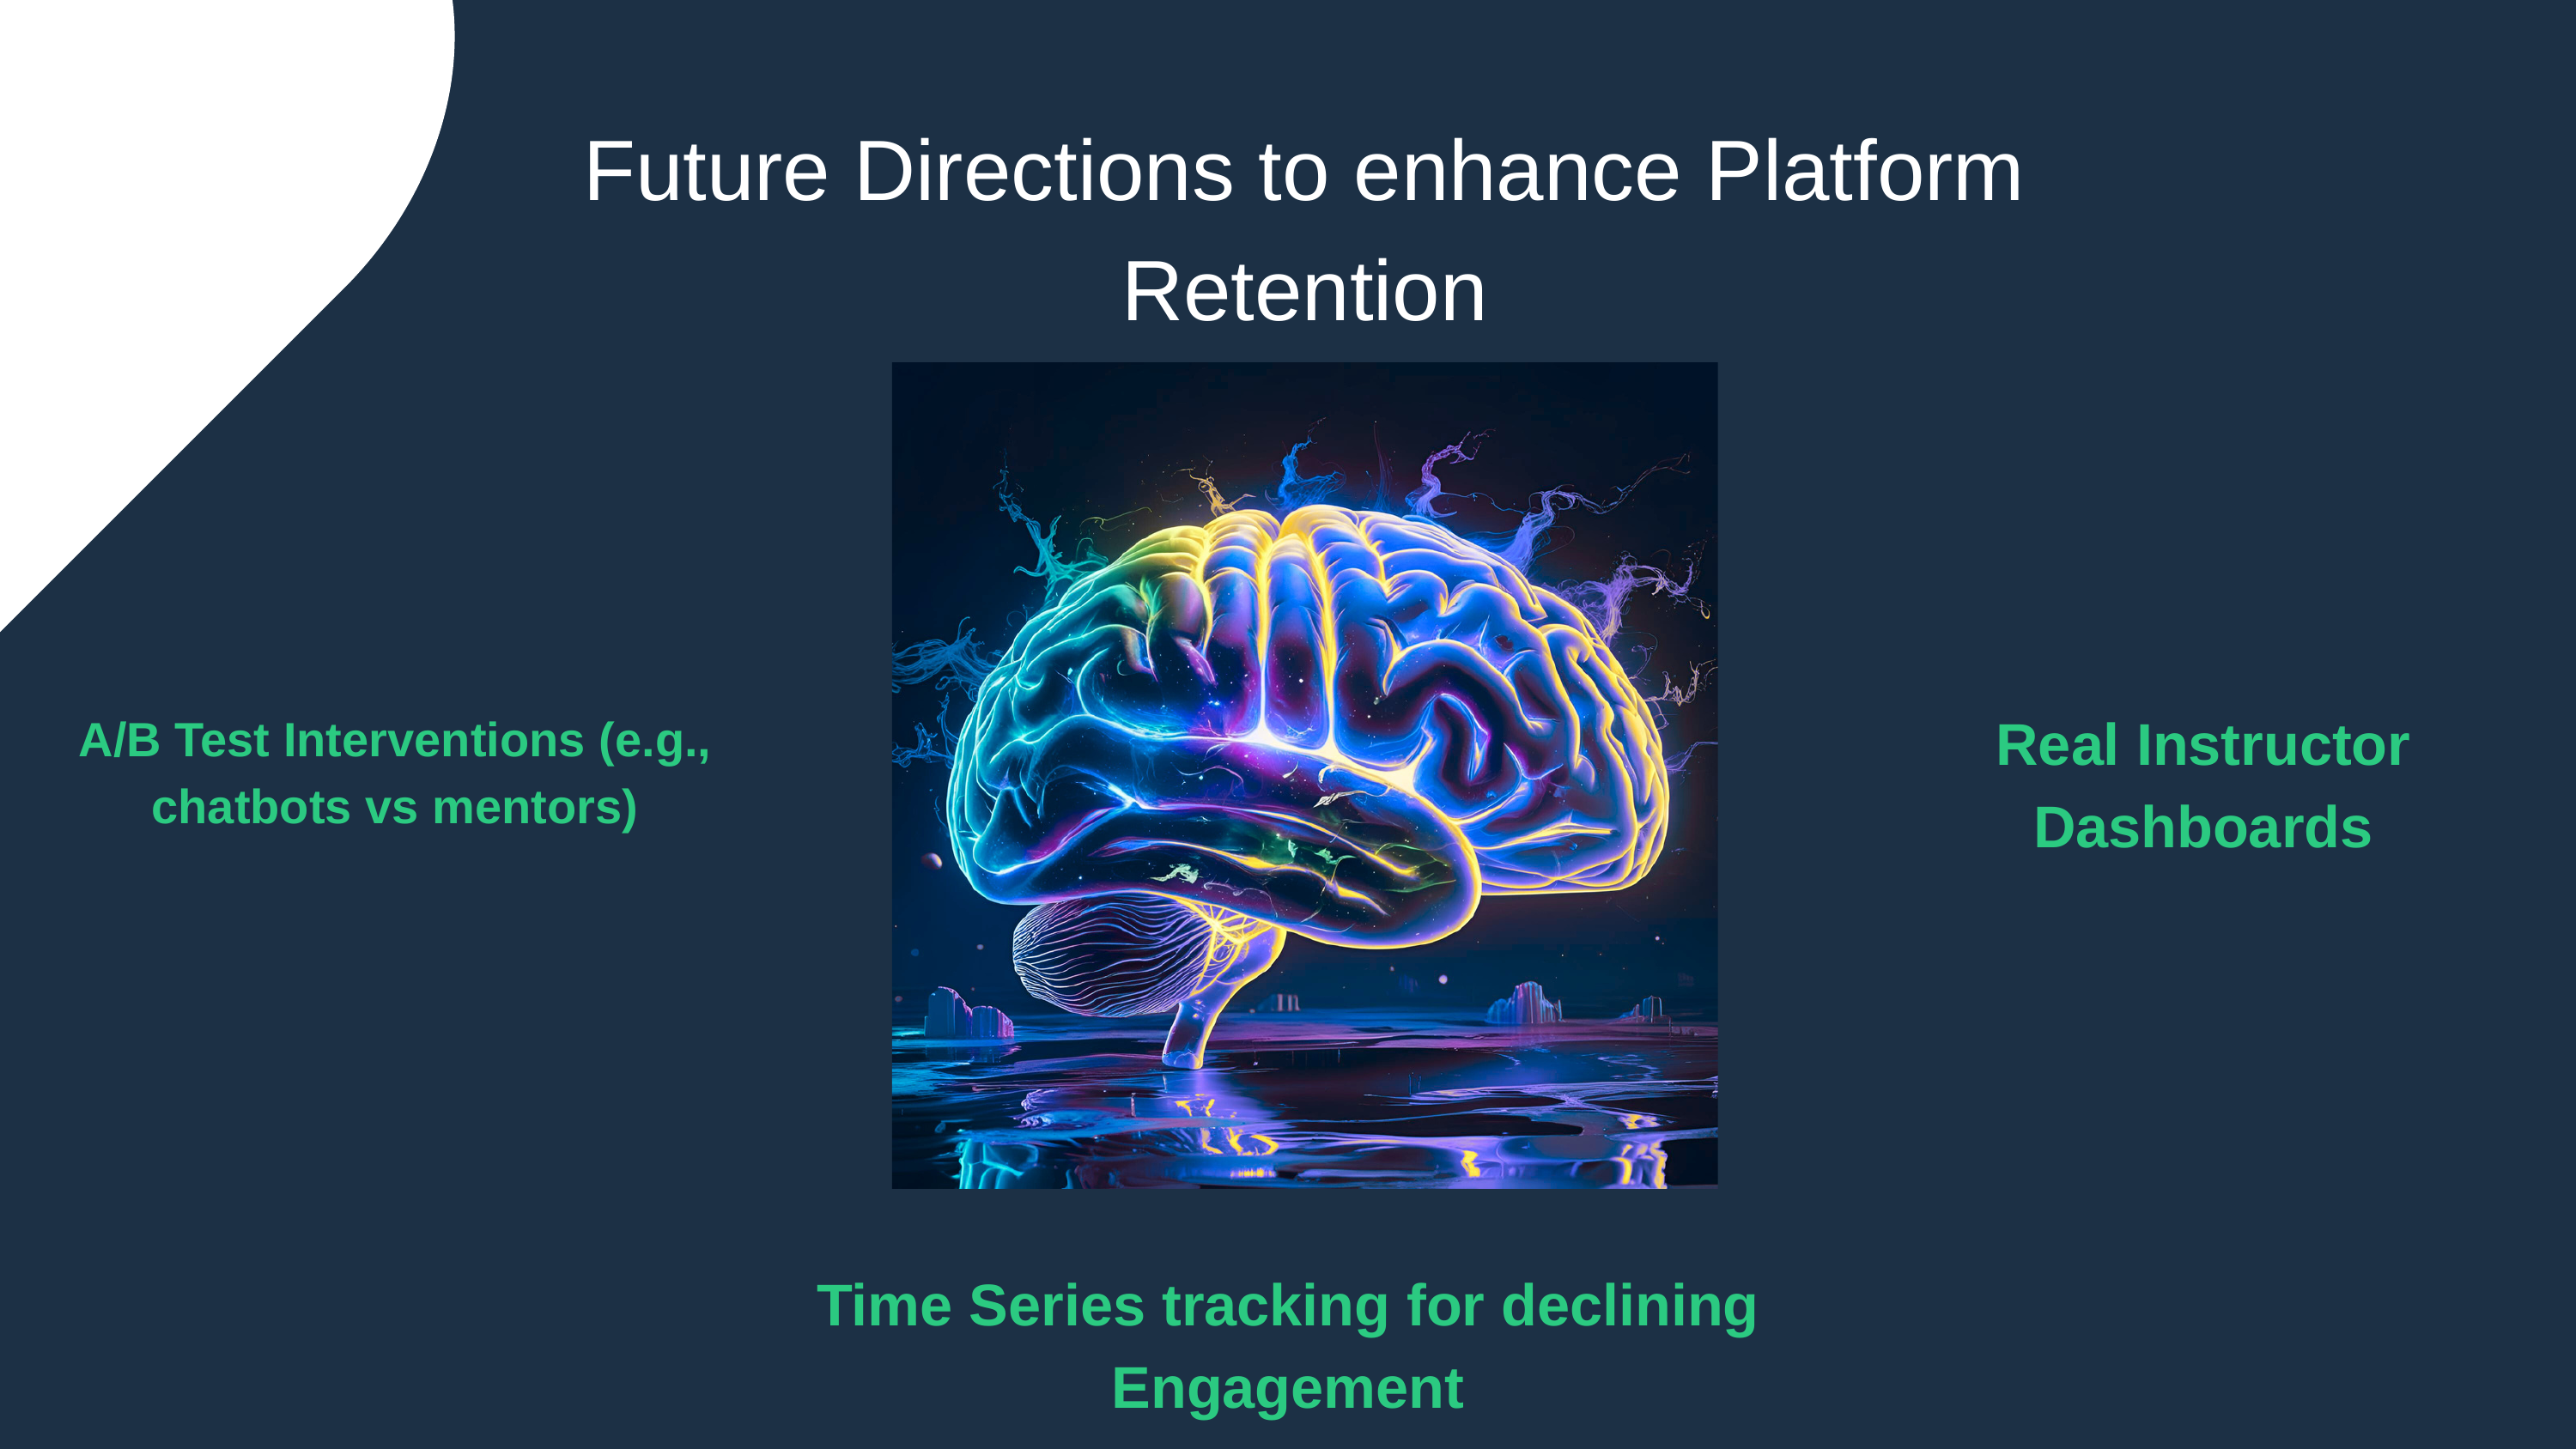

Future Directions to enhance Platform Retention

Real Instructor Dashboards
A/B Test Interventions (e.g., chatbots vs mentors)
Time Series tracking for declining Engagement